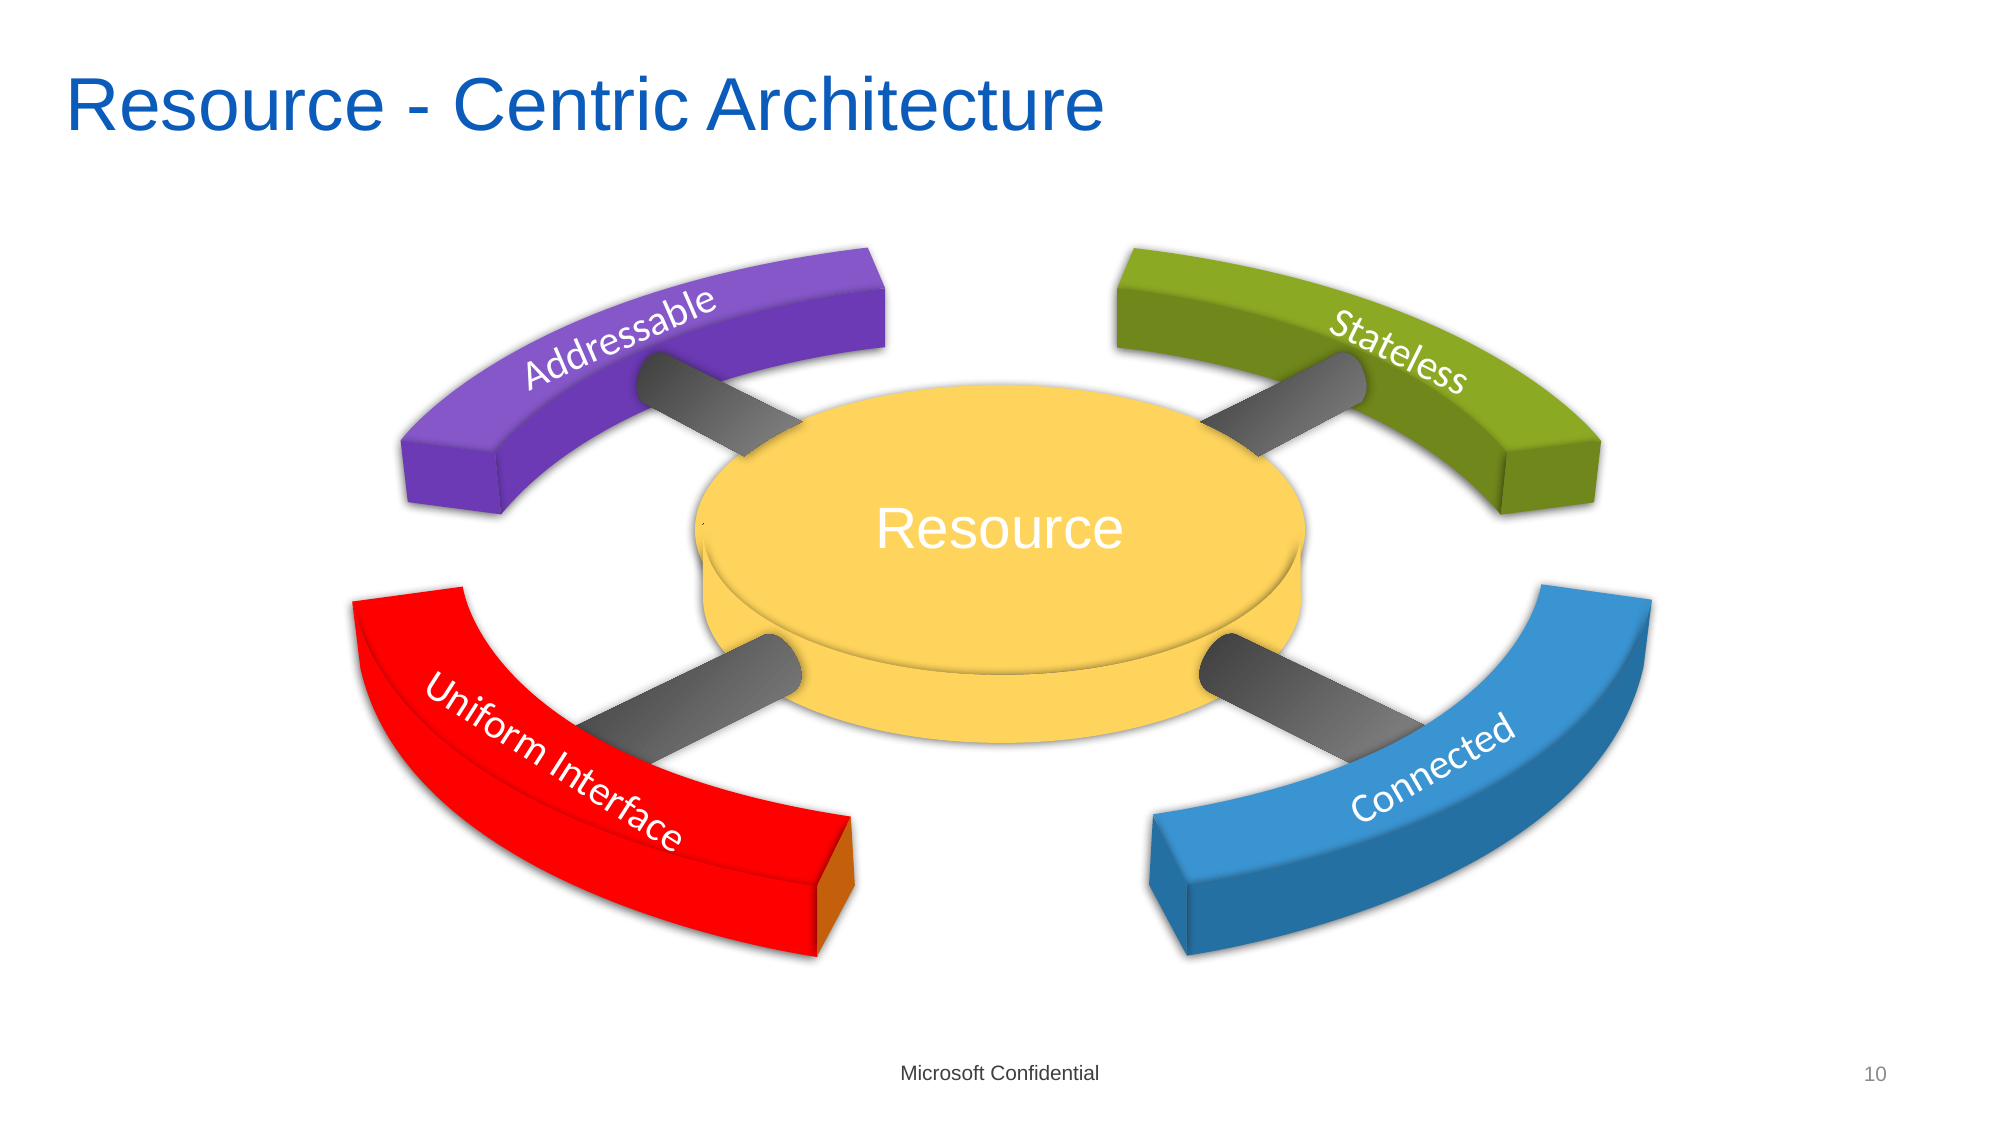

# Resource - Centric Architecture

Addressable

Stateless

Resource

Uniform Interface

Connected

10